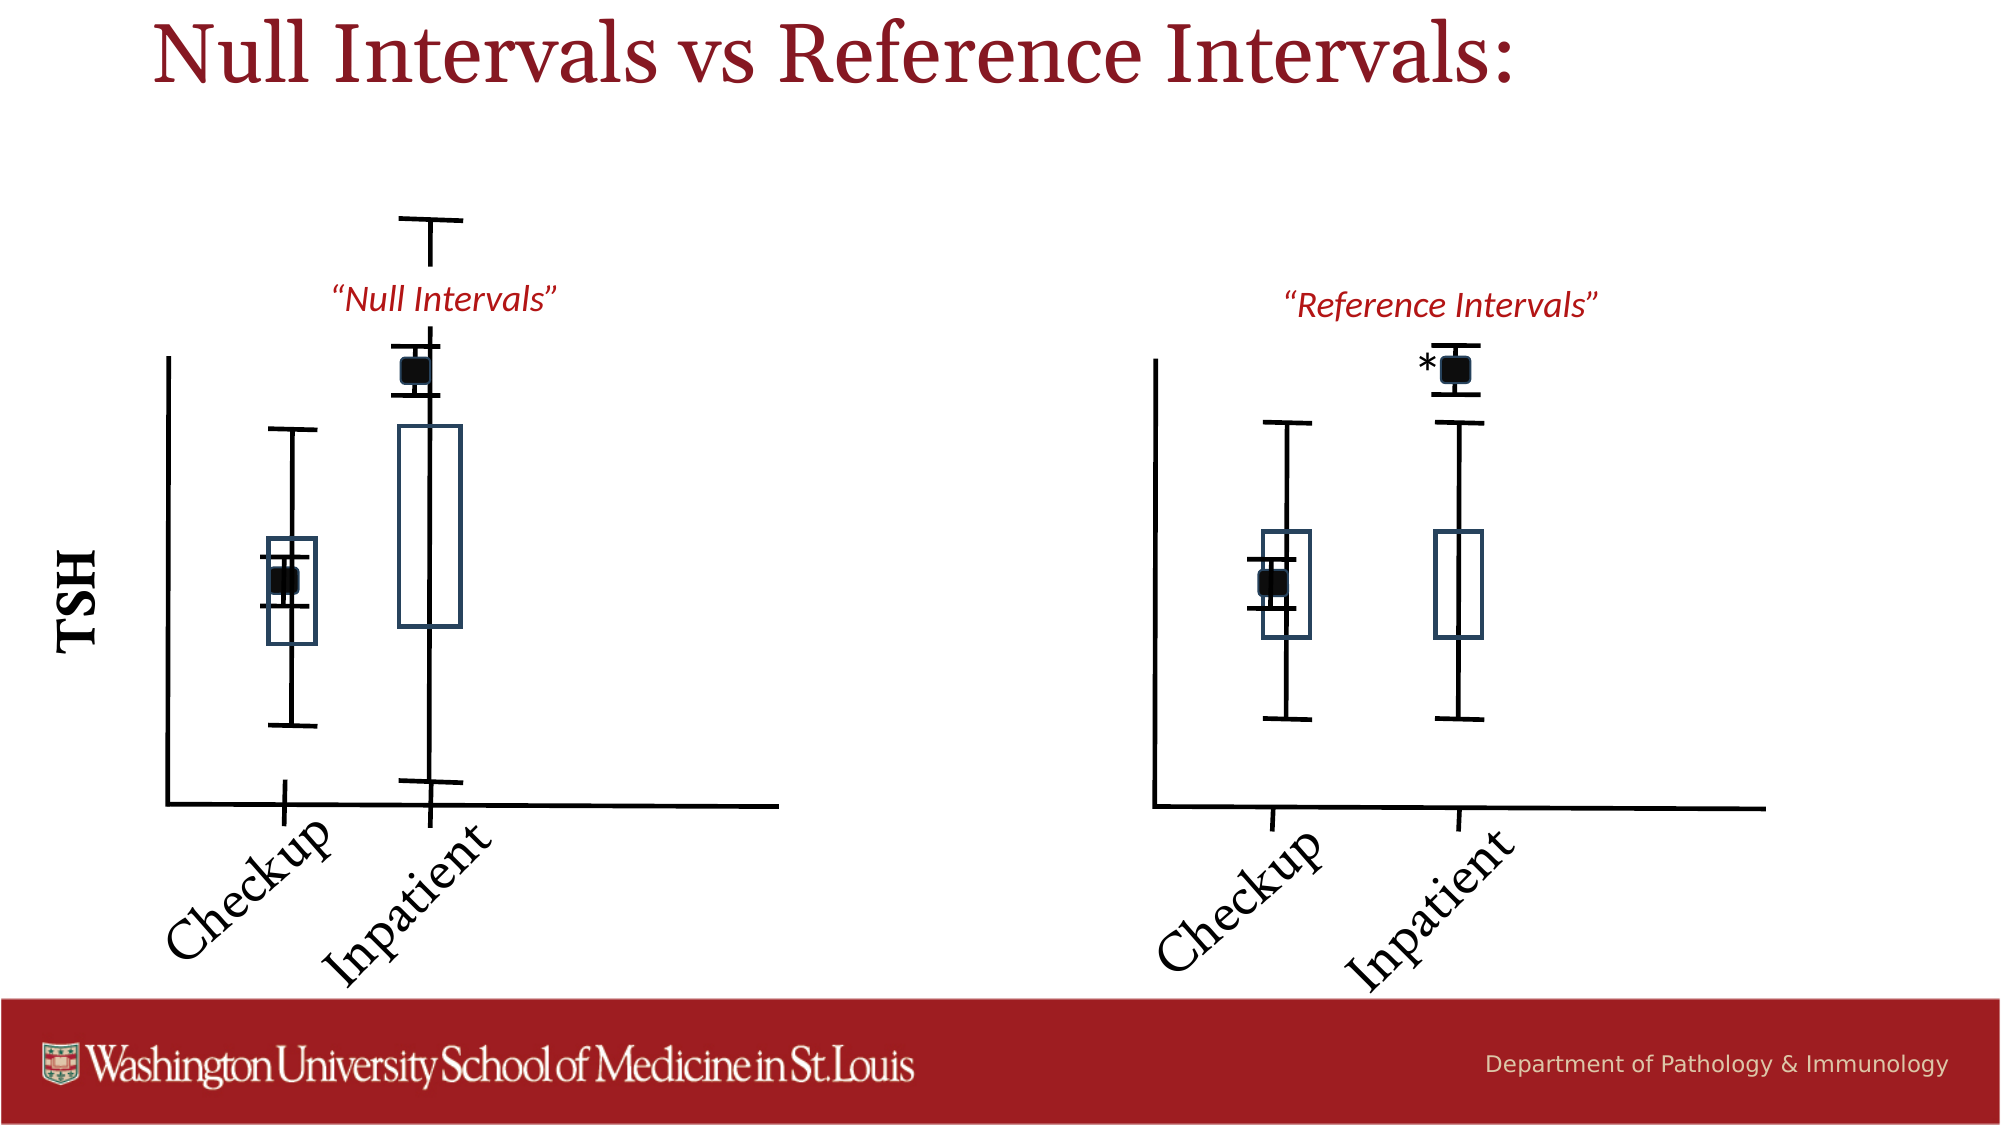

Null Intervals vs Reference Intervals:

“Null Intervals”
“Reference Intervals”
*

TSH

Checkup
Checkup
Inpatient
Inpatient